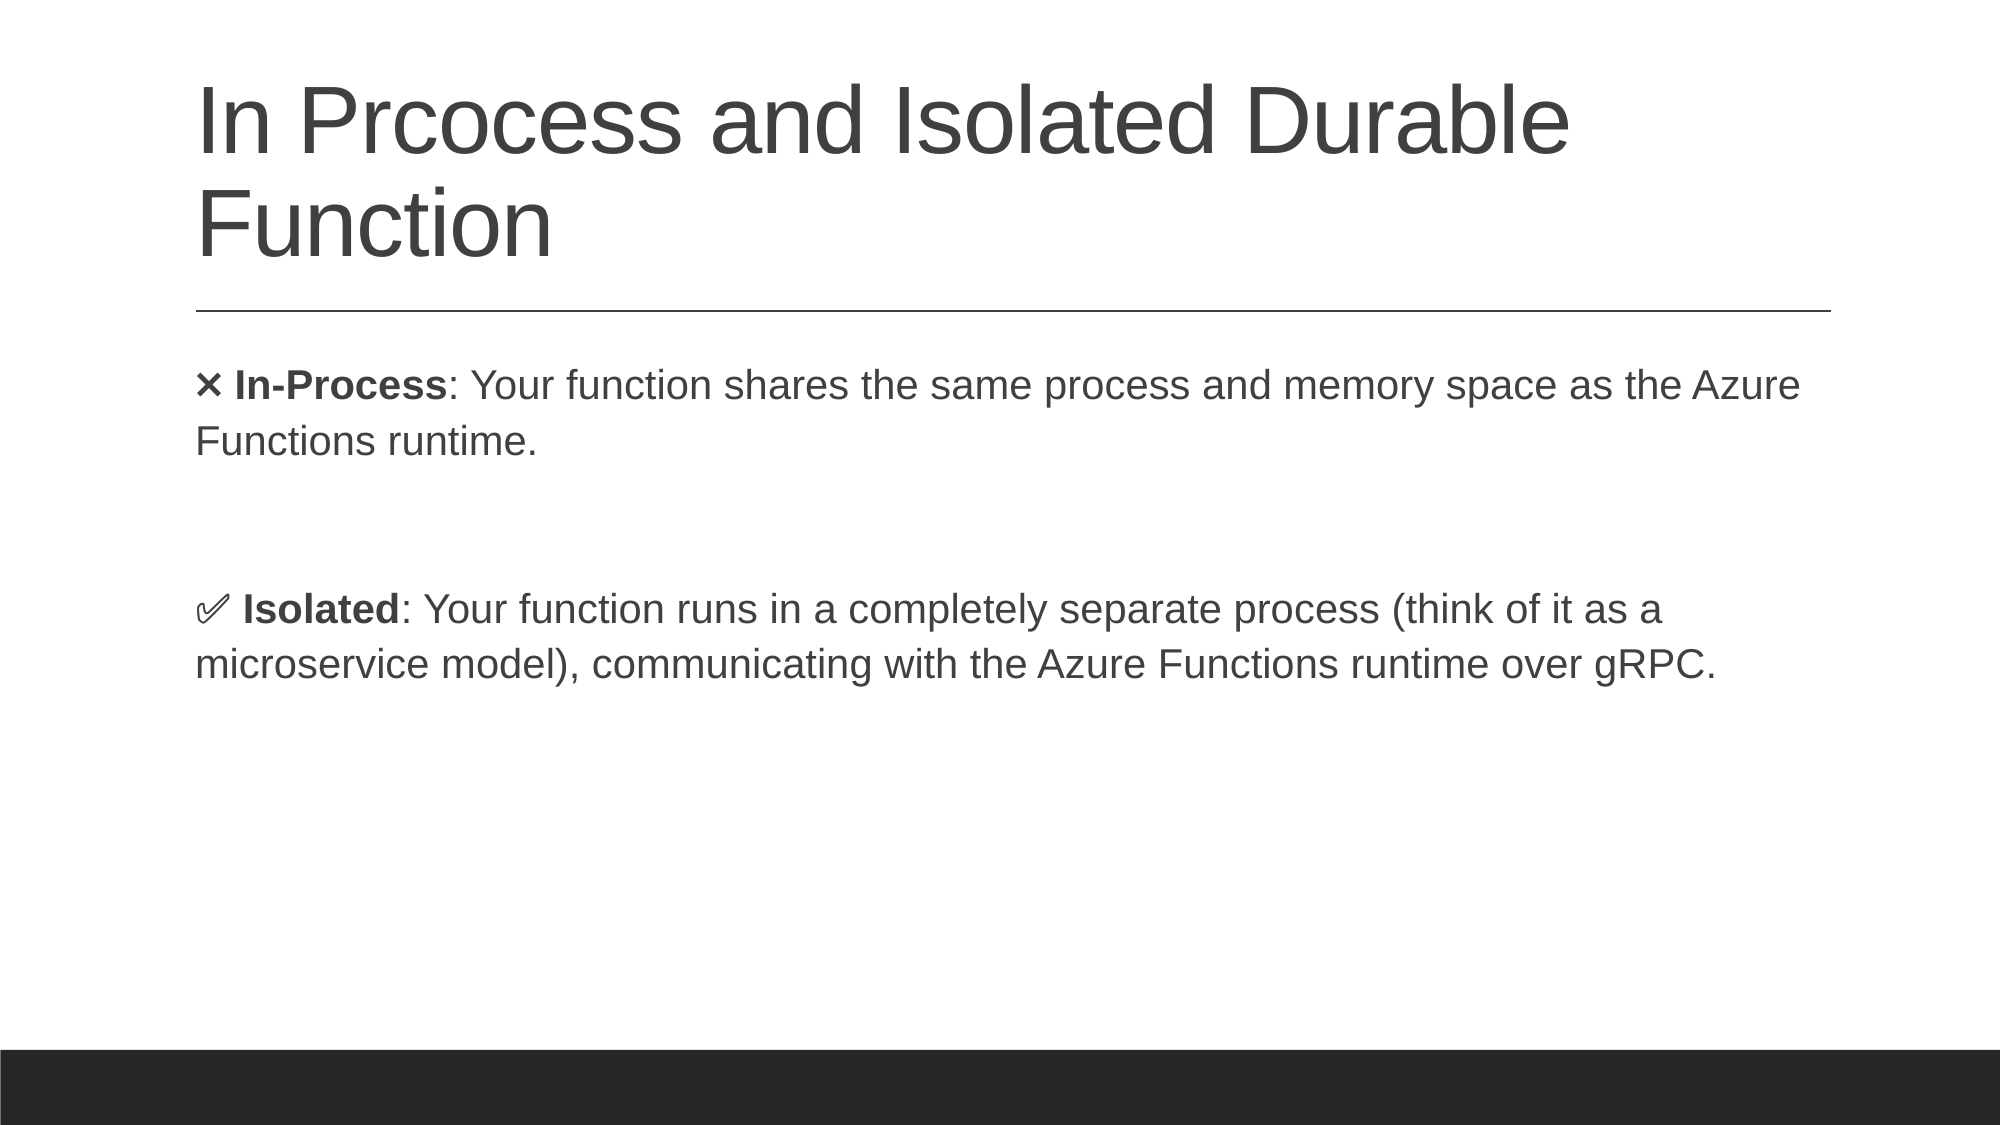

# In Prcocess and Isolated Durable Function
❌ In-Process: Your function shares the same process and memory space as the Azure Functions runtime.

✅ Isolated: Your function runs in a completely separate process (think of it as a microservice model), communicating with the Azure Functions runtime over gRPC.